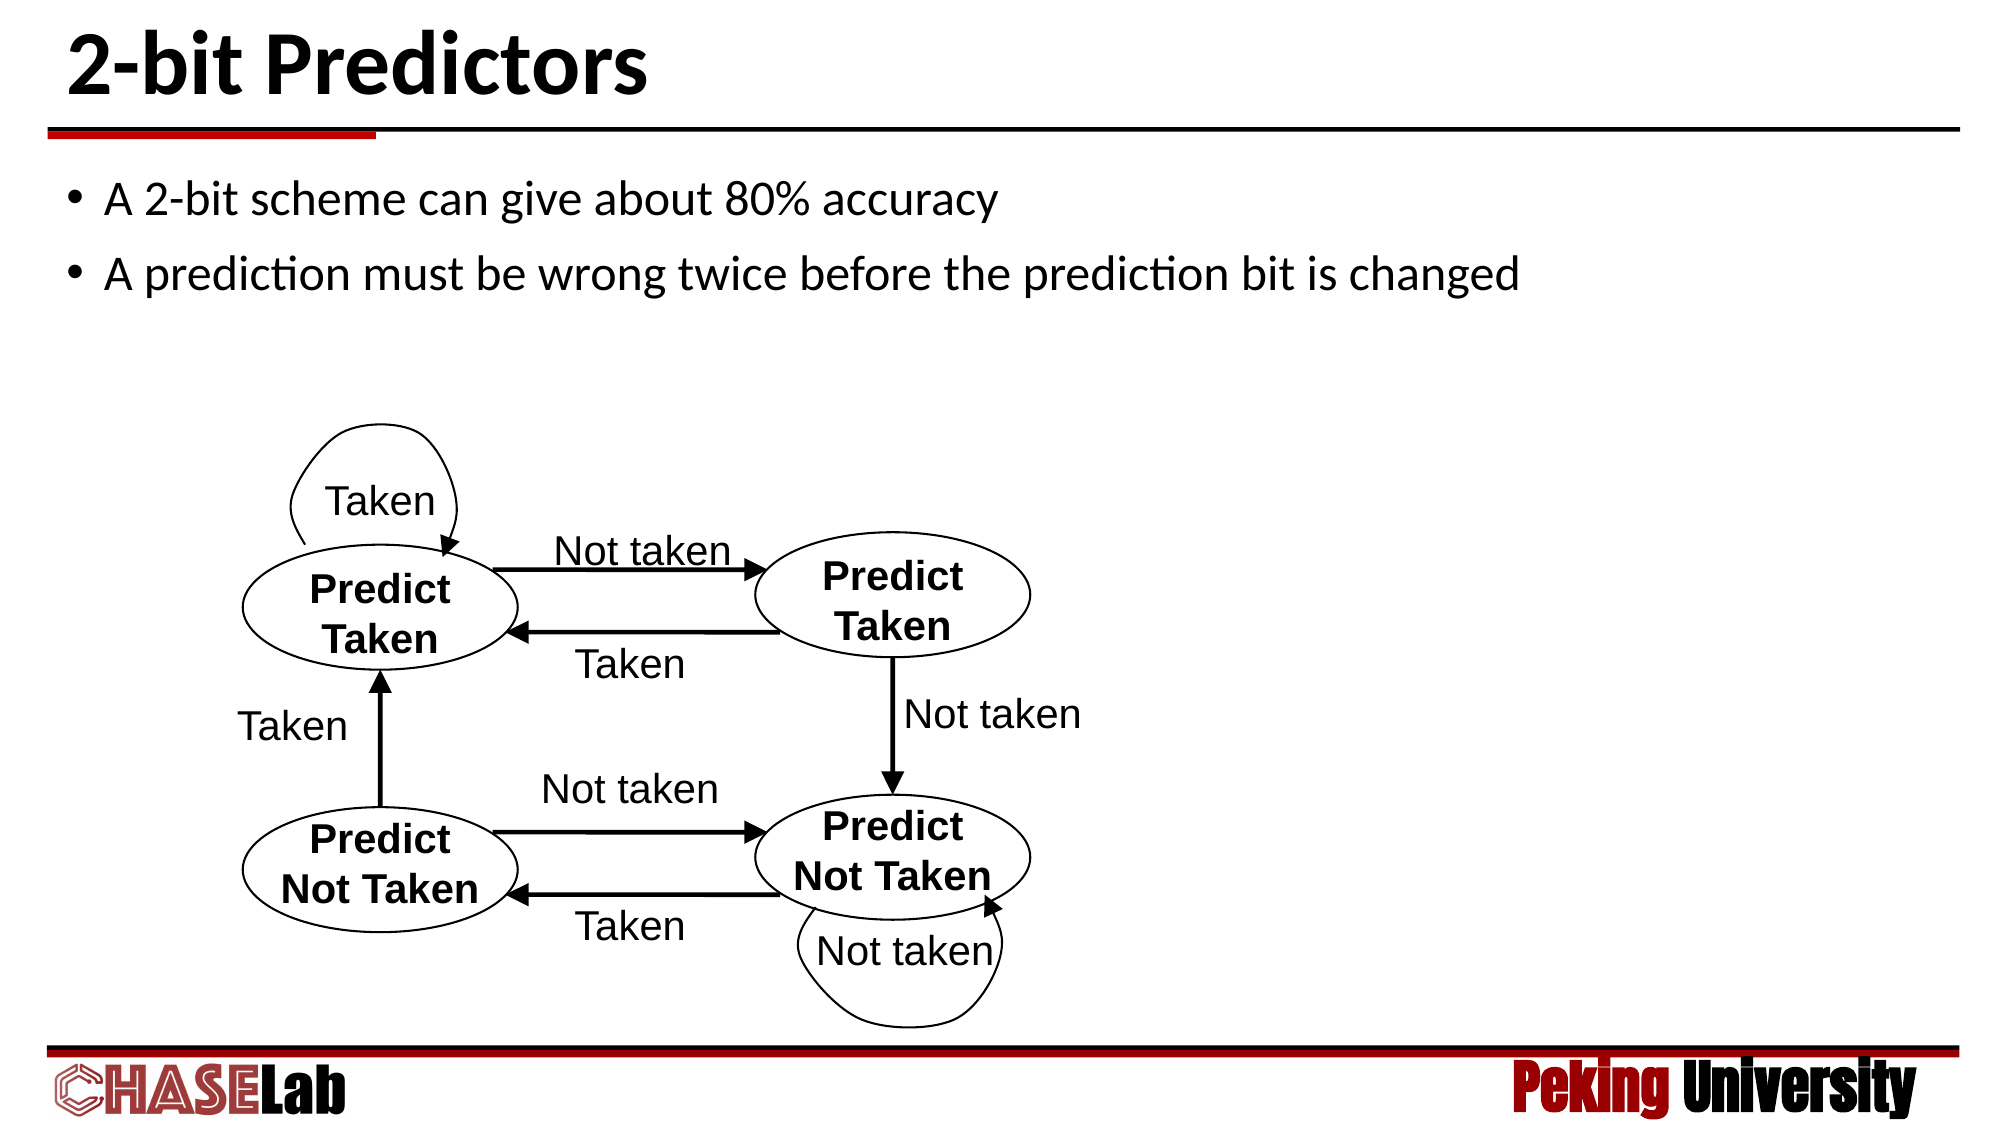

# 2-bit Predictors
A 2-bit scheme can give about 80% accuracy
A prediction must be wrong twice before the prediction bit is changed

Taken
Not taken

Predict
Taken
Predict
Taken

Taken

Not taken
Taken
Not taken

Predict
Not Taken

Predict
Not Taken

Taken

Not taken